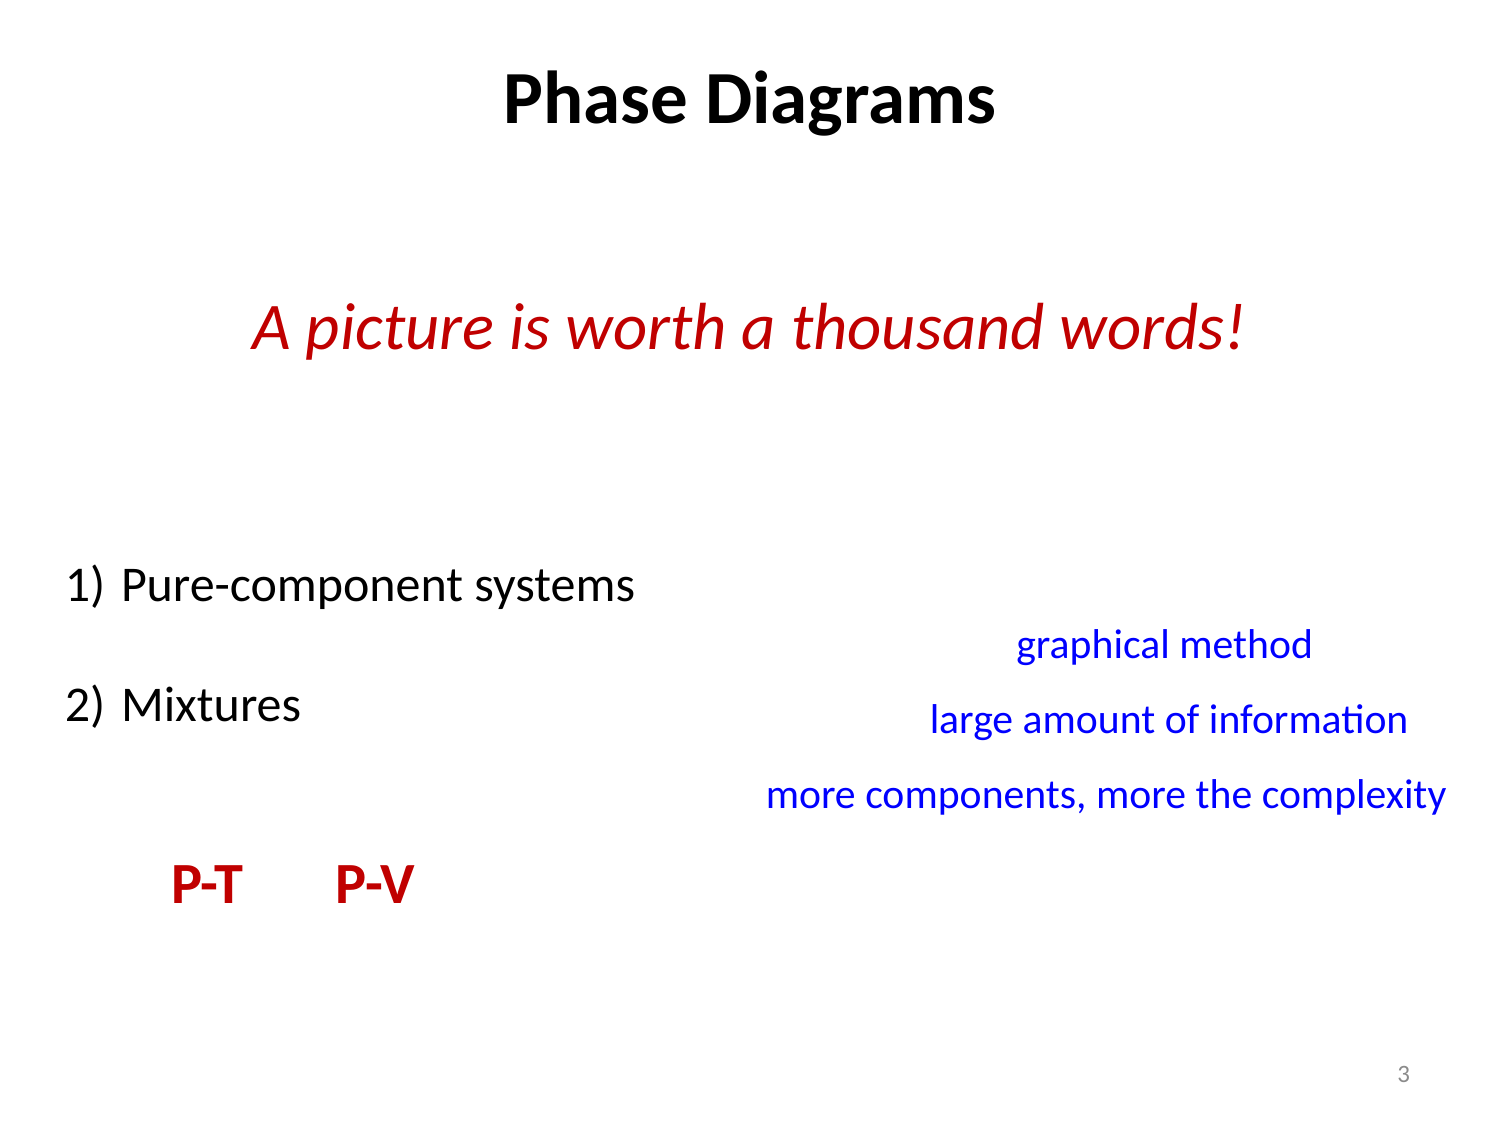

# Phase Diagrams
A picture is worth a thousand words!

Pure-component systems
Mixtures
graphical method
large amount of information
more components, more the complexity
P-T       P-V
3